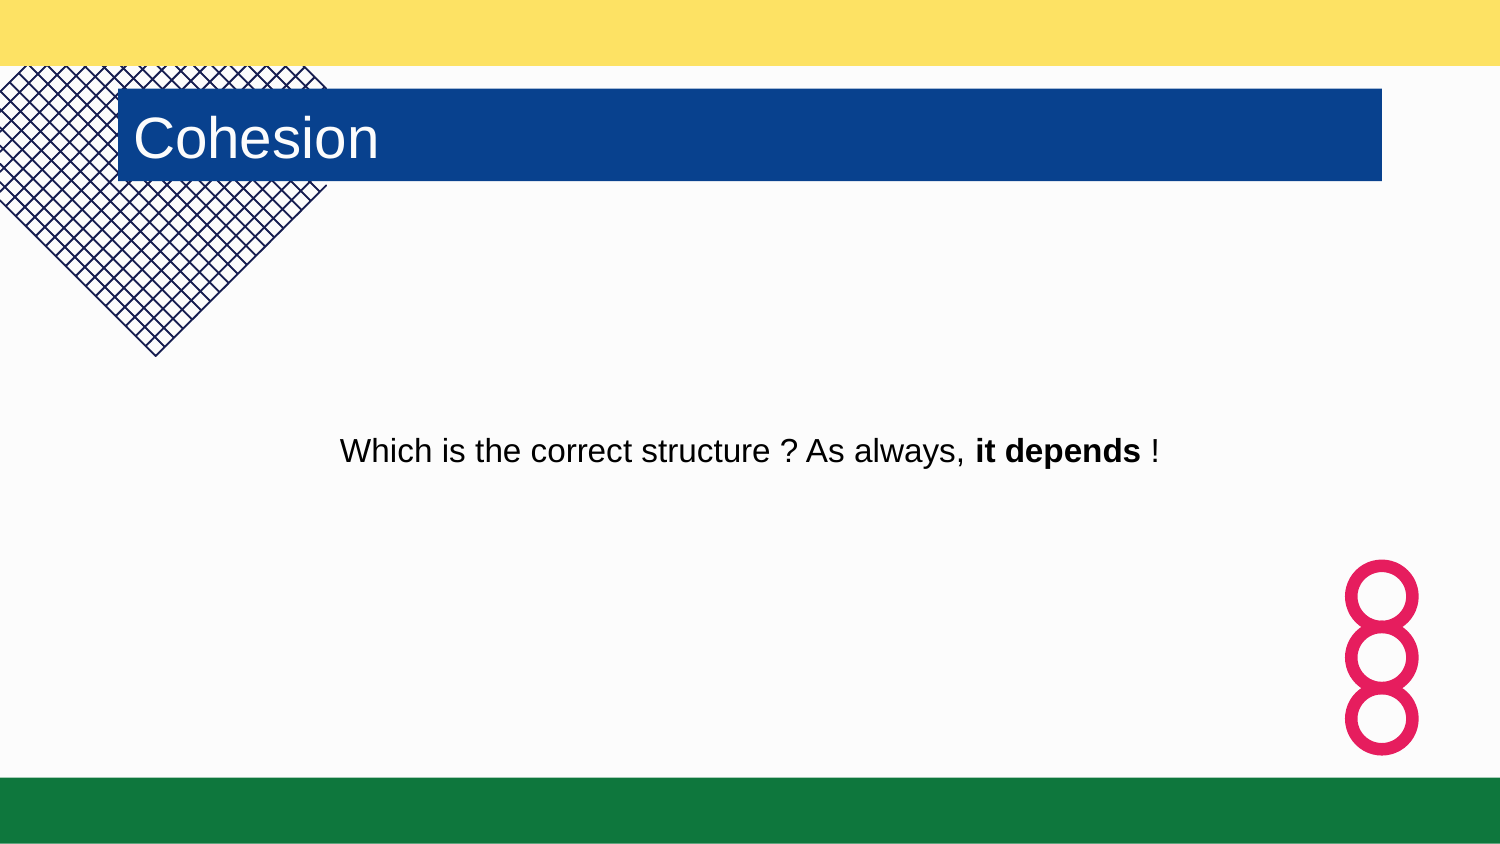

# Cohesion
Which is the correct structure ? As always, it depends !